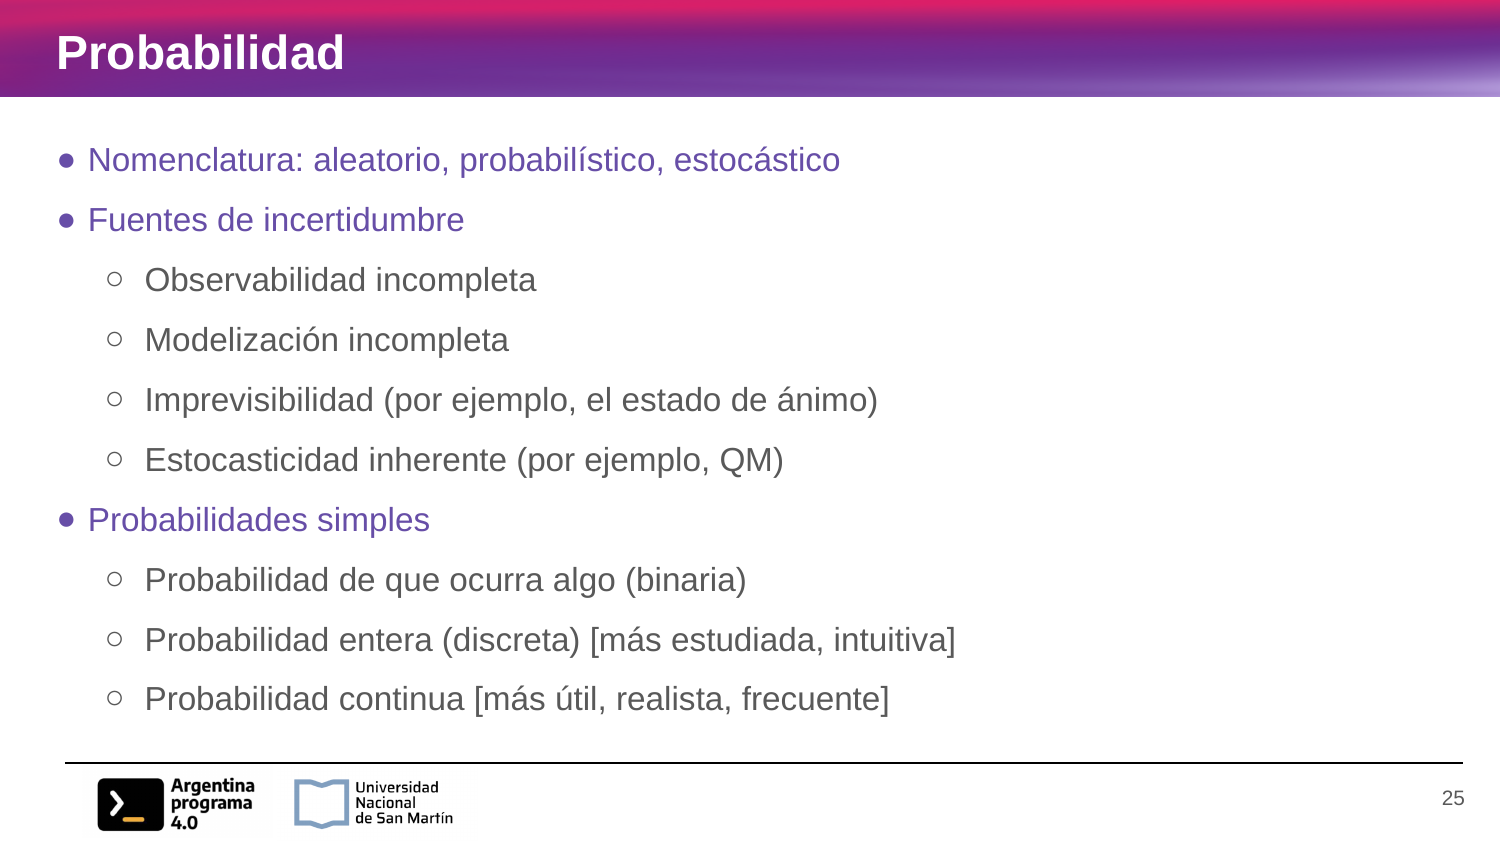

# Probabilidad
Nomenclatura: aleatorio, probabilístico, estocástico
Fuentes de incertidumbre
Observabilidad incompleta
Modelización incompleta
Imprevisibilidad (por ejemplo, el estado de ánimo)
Estocasticidad inherente (por ejemplo, QM)
Probabilidades simples
Probabilidad de que ocurra algo (binaria)
Probabilidad entera (discreta) [más estudiada, intuitiva]
Probabilidad continua [más útil, realista, frecuente]
25